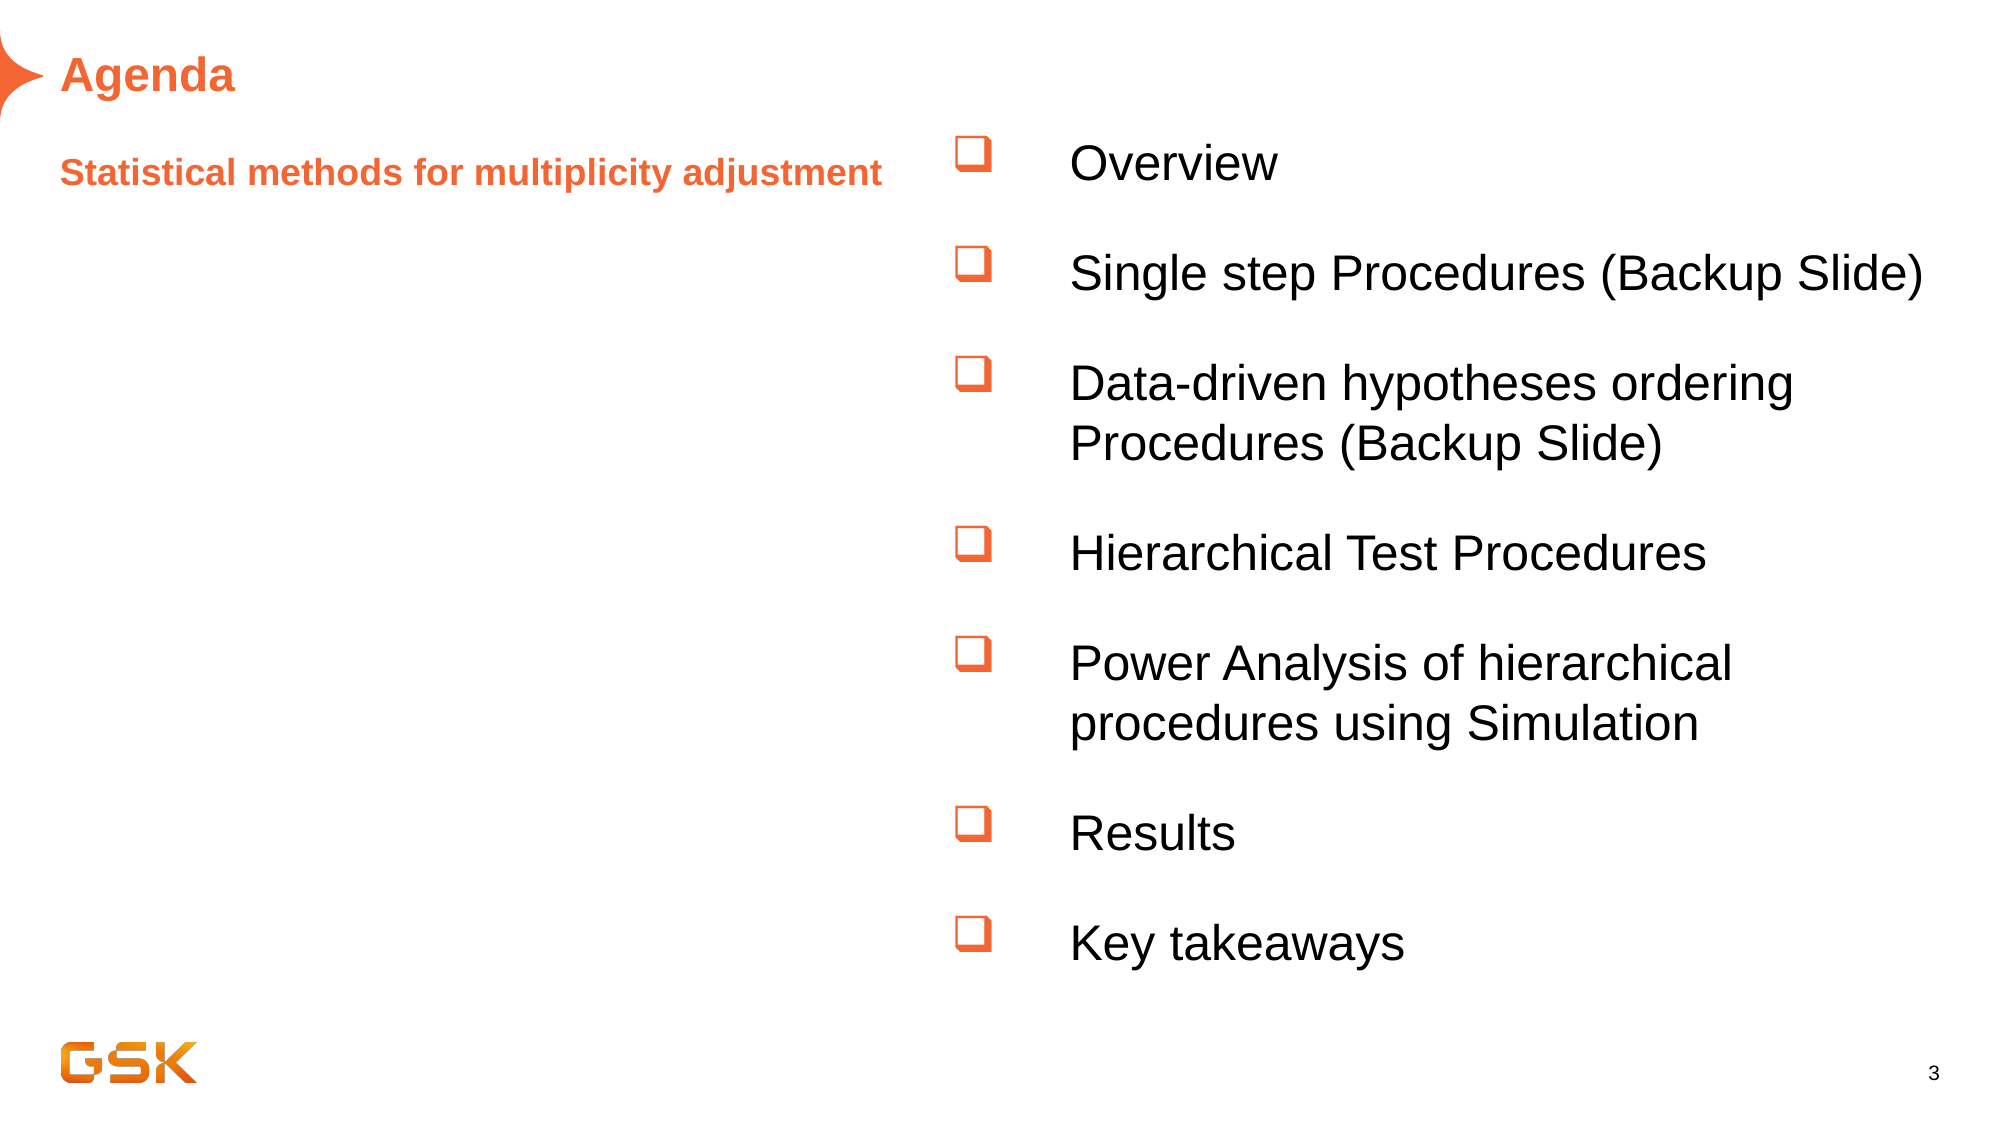

# Agenda
Overview
Single step Procedures (Backup Slide)
Data-driven hypotheses ordering Procedures (Backup Slide)
Hierarchical Test Procedures
Power Analysis of hierarchical procedures using Simulation
Results
Key takeaways

Statistical methods for multiplicity adjustment

3